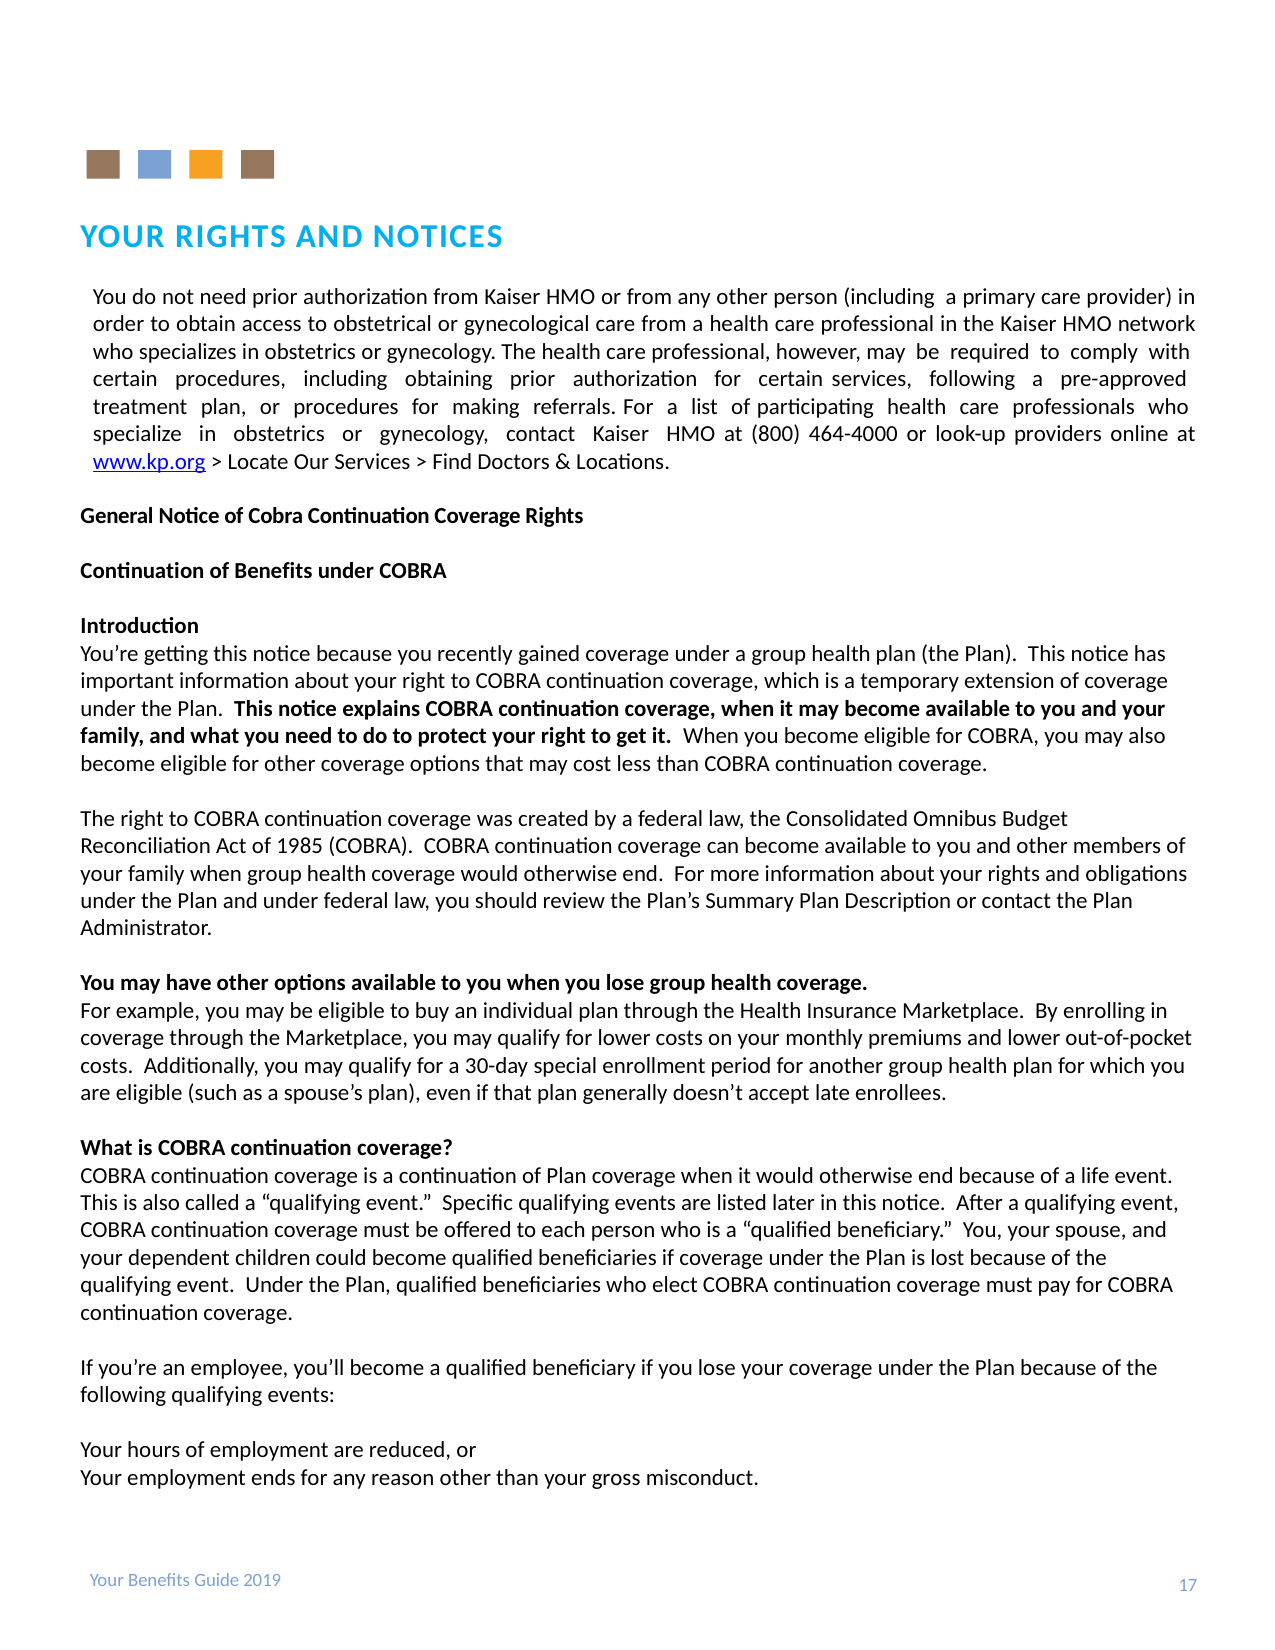

YOUR RIGHTS AND NOTICES

You do not need prior authorization from Kaiser HMO or from any other person (including  a primary care provider) in order to obtain access to obstetrical or gynecological care from a health care professional in the Kaiser HMO network who specializes in obstetrics or gynecology. The health care professional, however, may  be  required  to  comply  with  certain  procedures,  including  obtaining  prior  authorization  for  certain services,  following  a  pre-approved  treatment  plan,  or  procedures  for  making  referrals. For  a  list  of participating  health  care  professionals  who  specialize  in  obstetrics  or  gynecology,  contact  Kaiser  HMO at (800) 464-4000 or look-up providers online at www.kp.org > Locate Our Services > Find Doctors & Locations.

General Notice of Cobra Continuation Coverage Rights

Continuation of Benefits under COBRA

Introduction
You’re getting this notice because you recently gained coverage under a group health plan (the Plan).  This notice has important information about your right to COBRA continuation coverage, which is a temporary extension of coverage under the Plan.  This notice explains COBRA continuation coverage, when it may become available to you and your family, and what you need to do to protect your right to get it.  When you become eligible for COBRA, you may also become eligible for other coverage options that may cost less than COBRA continuation coverage.

The right to COBRA continuation coverage was created by a federal law, the Consolidated Omnibus Budget Reconciliation Act of 1985 (COBRA).  COBRA continuation coverage can become available to you and other members of your family when group health coverage would otherwise end.  For more information about your rights and obligations under the Plan and under federal law, you should review the Plan’s Summary Plan Description or contact the Plan Administrator.

You may have other options available to you when you lose group health coverage.
For example, you may be eligible to buy an individual plan through the Health Insurance Marketplace.  By enrolling in coverage through the Marketplace, you may qualify for lower costs on your monthly premiums and lower out-of-pocket costs.  Additionally, you may qualify for a 30-day special enrollment period for another group health plan for which you are eligible (such as a spouse’s plan), even if that plan generally doesn’t accept late enrollees.

What is COBRA continuation coverage?
COBRA continuation coverage is a continuation of Plan coverage when it would otherwise end because of a life event.  This is also called a “qualifying event.”  Specific qualifying events are listed later in this notice.  After a qualifying event, COBRA continuation coverage must be offered to each person who is a “qualified beneficiary.”  You, your spouse, and your dependent children could become qualified beneficiaries if coverage under the Plan is lost because of the qualifying event.  Under the Plan, qualified beneficiaries who elect COBRA continuation coverage must pay for COBRA continuation coverage.

If you’re an employee, you’ll become a qualified beneficiary if you lose your coverage under the Plan because of the following qualifying events:

Your hours of employment are reduced, or
Your employment ends for any reason other than your gross misconduct.

Your Benefits Guide 2019
17